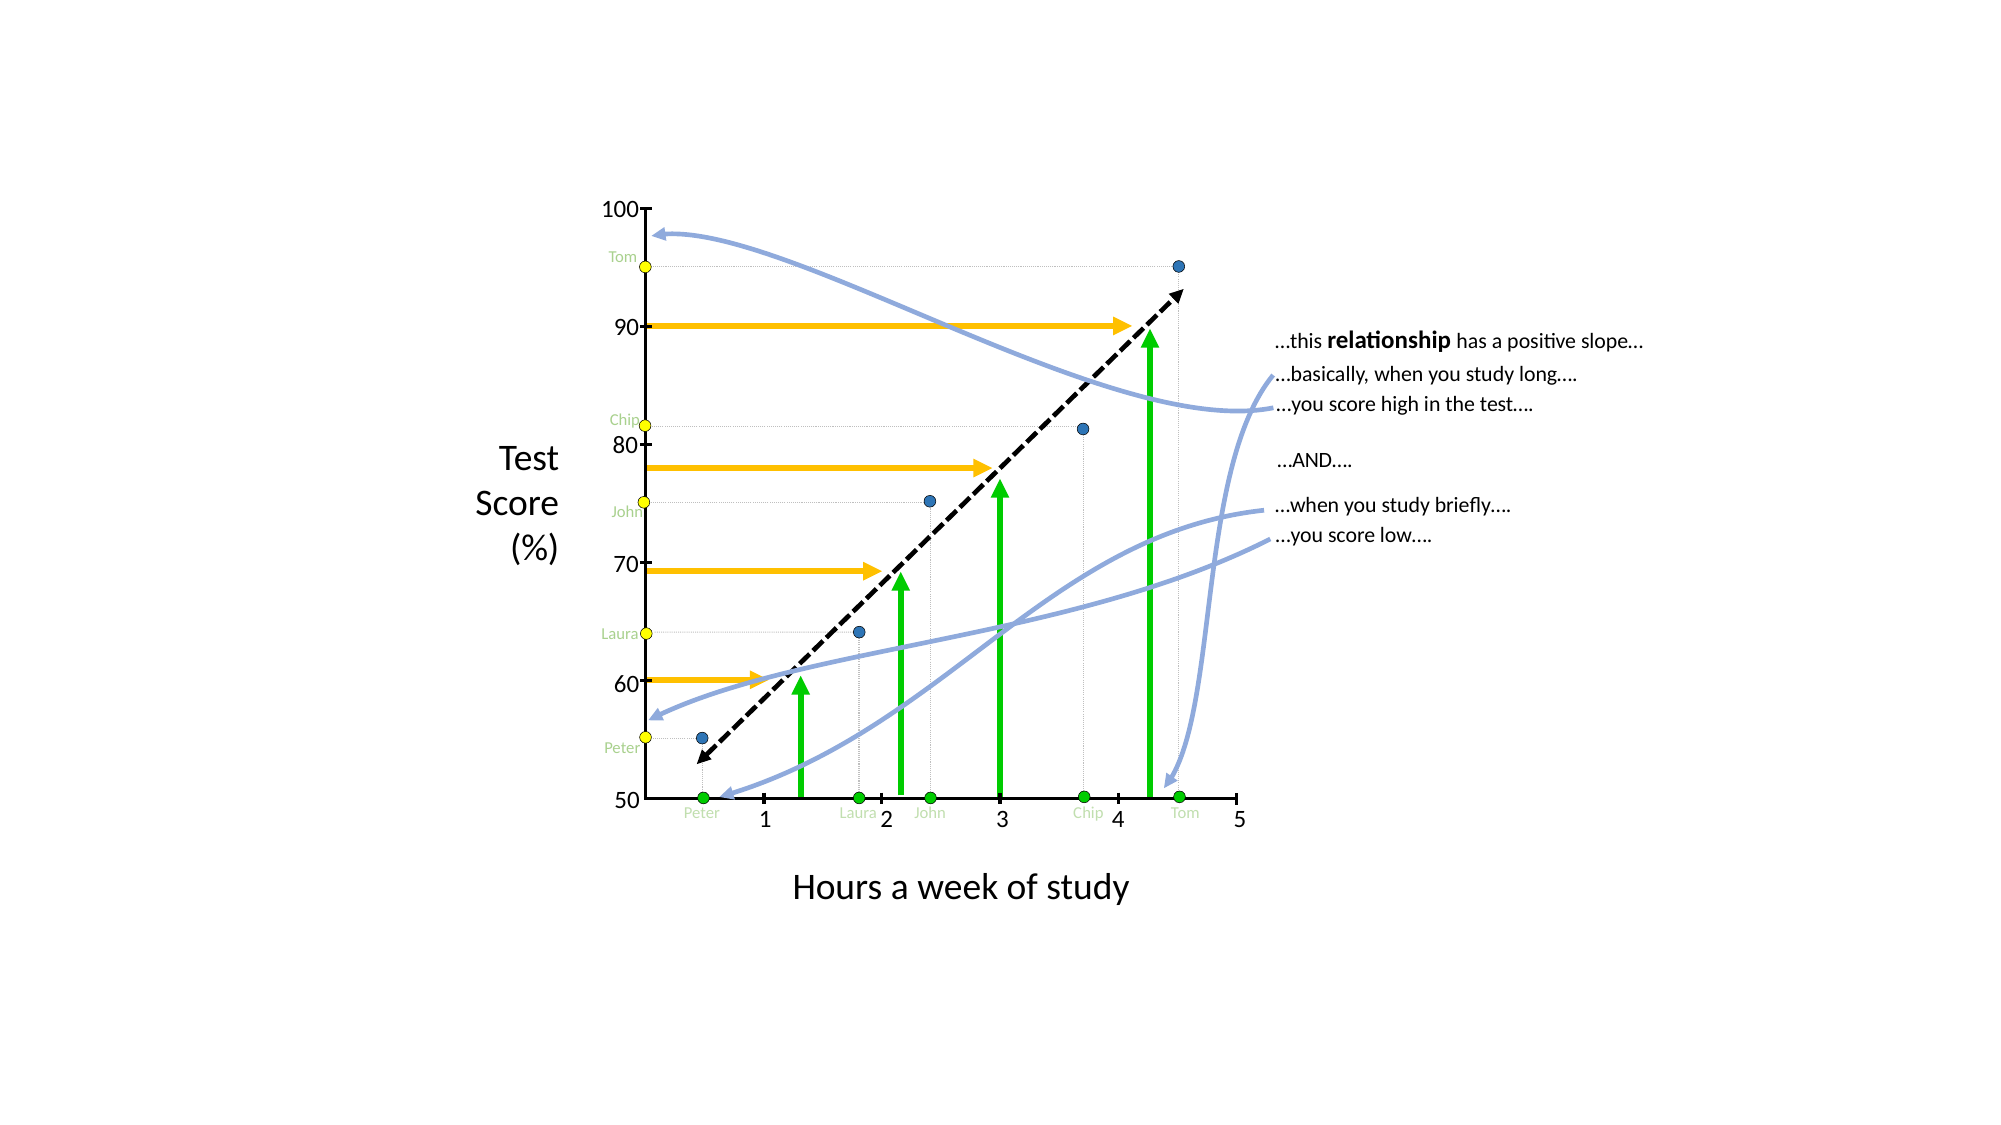

100
Tom

90
…this relationship has a positive slope…

…basically, when you study long….
…you score high in the test….
Chip

80

Test
Score
(%)
…AND….
…when you study briefly….
John

…you score low….
70
Laura

60
Peter

50

Peter                                Laura          John                                  Chip                  Tom
1                   2                  3                  4                   5
Hours a week of study